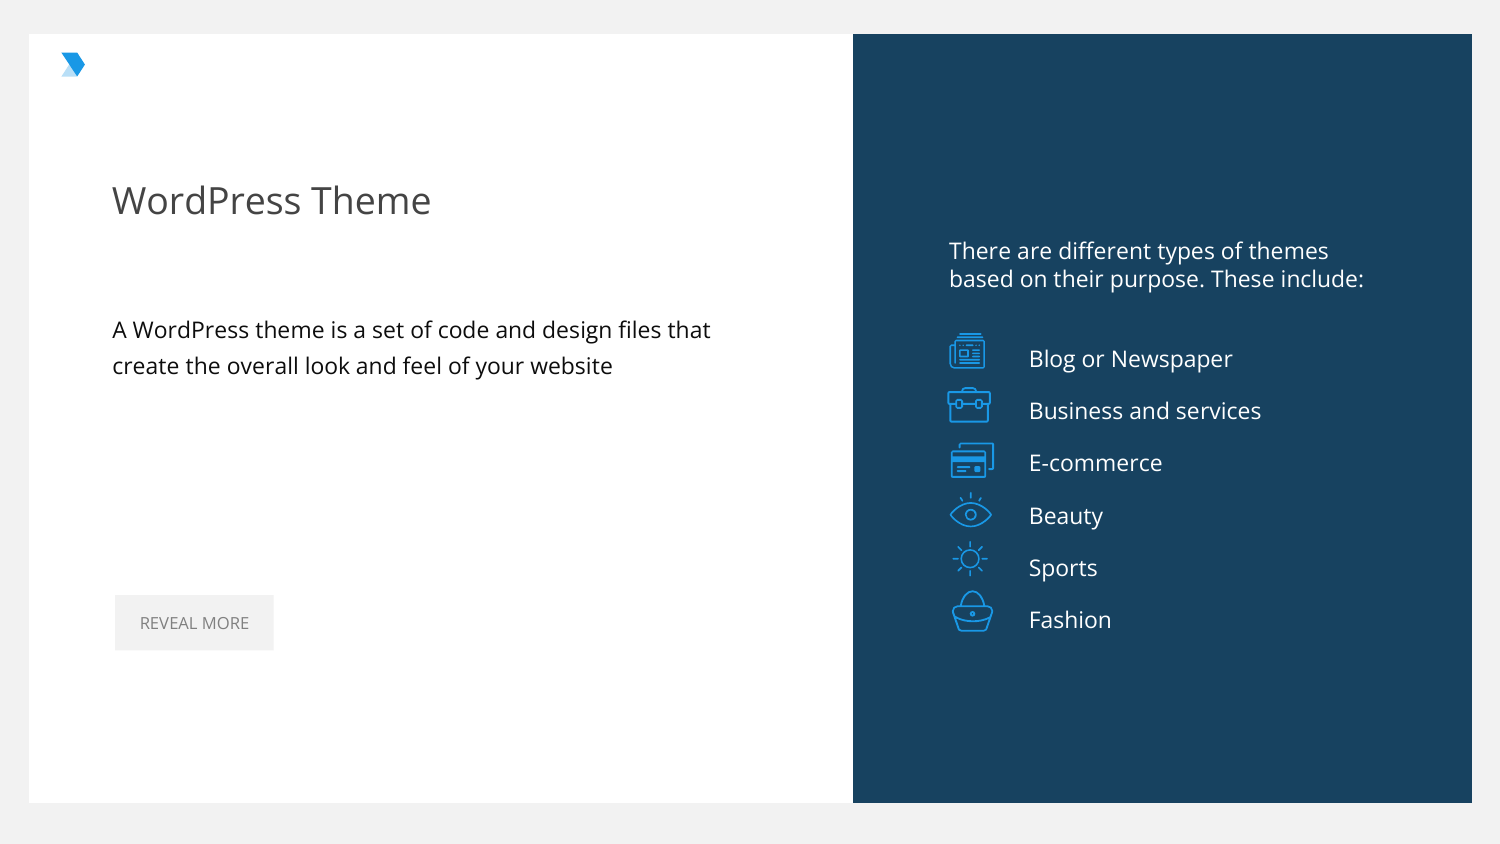

6.1.1.5
Understand that data breaches can not only damage your business but your brand if publicly discussed

WordPress Theme
There are different types of themes based on their purpose. These include:
A WordPress theme is a set of code and design files that create the overall look and feel of your website
Blog or Newspaper
Business and services
E-commerce
Beauty
Sports
Fashion

REVEAL MORE